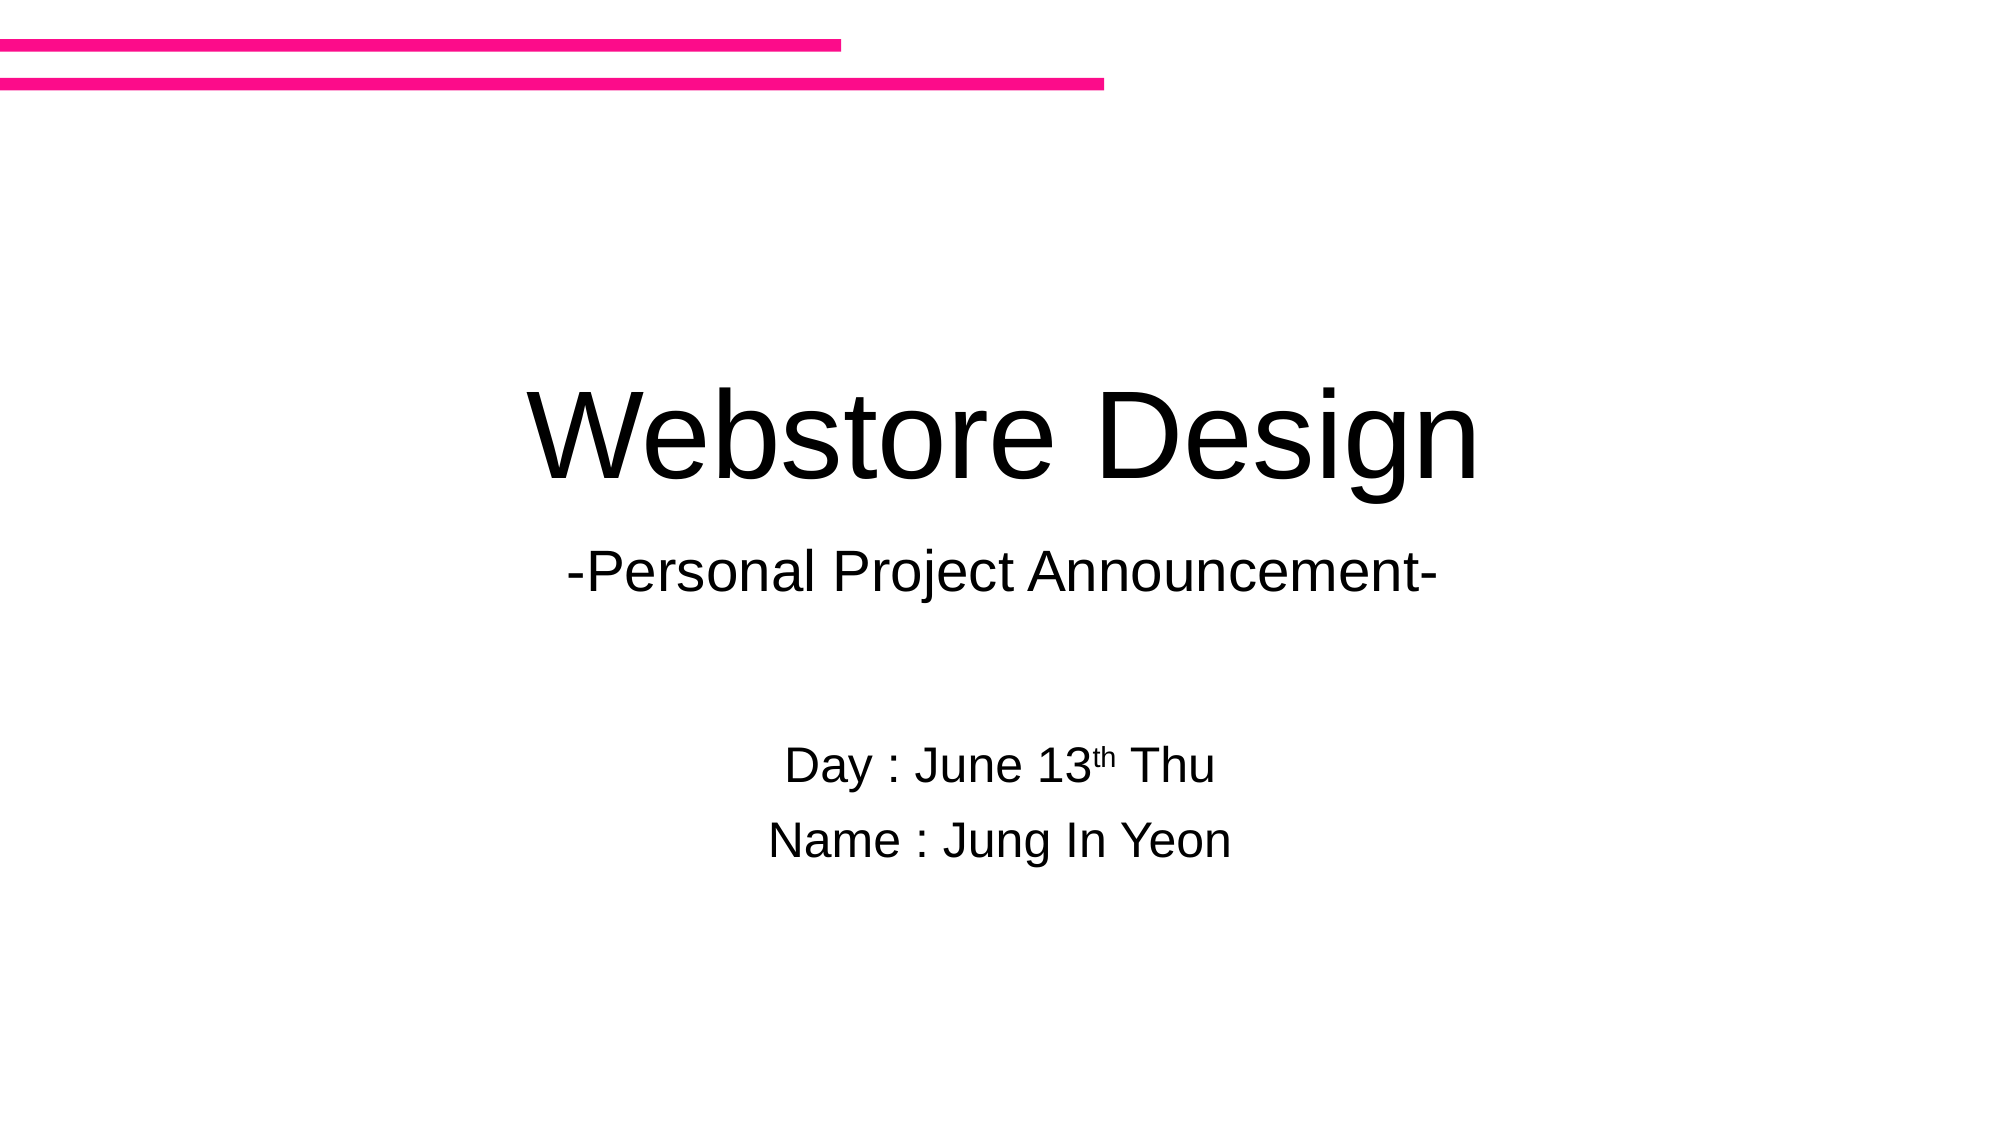

# Webstore Design
-Personal Project Announcement-
Day : June 13th Thu
Name : Jung In Yeon